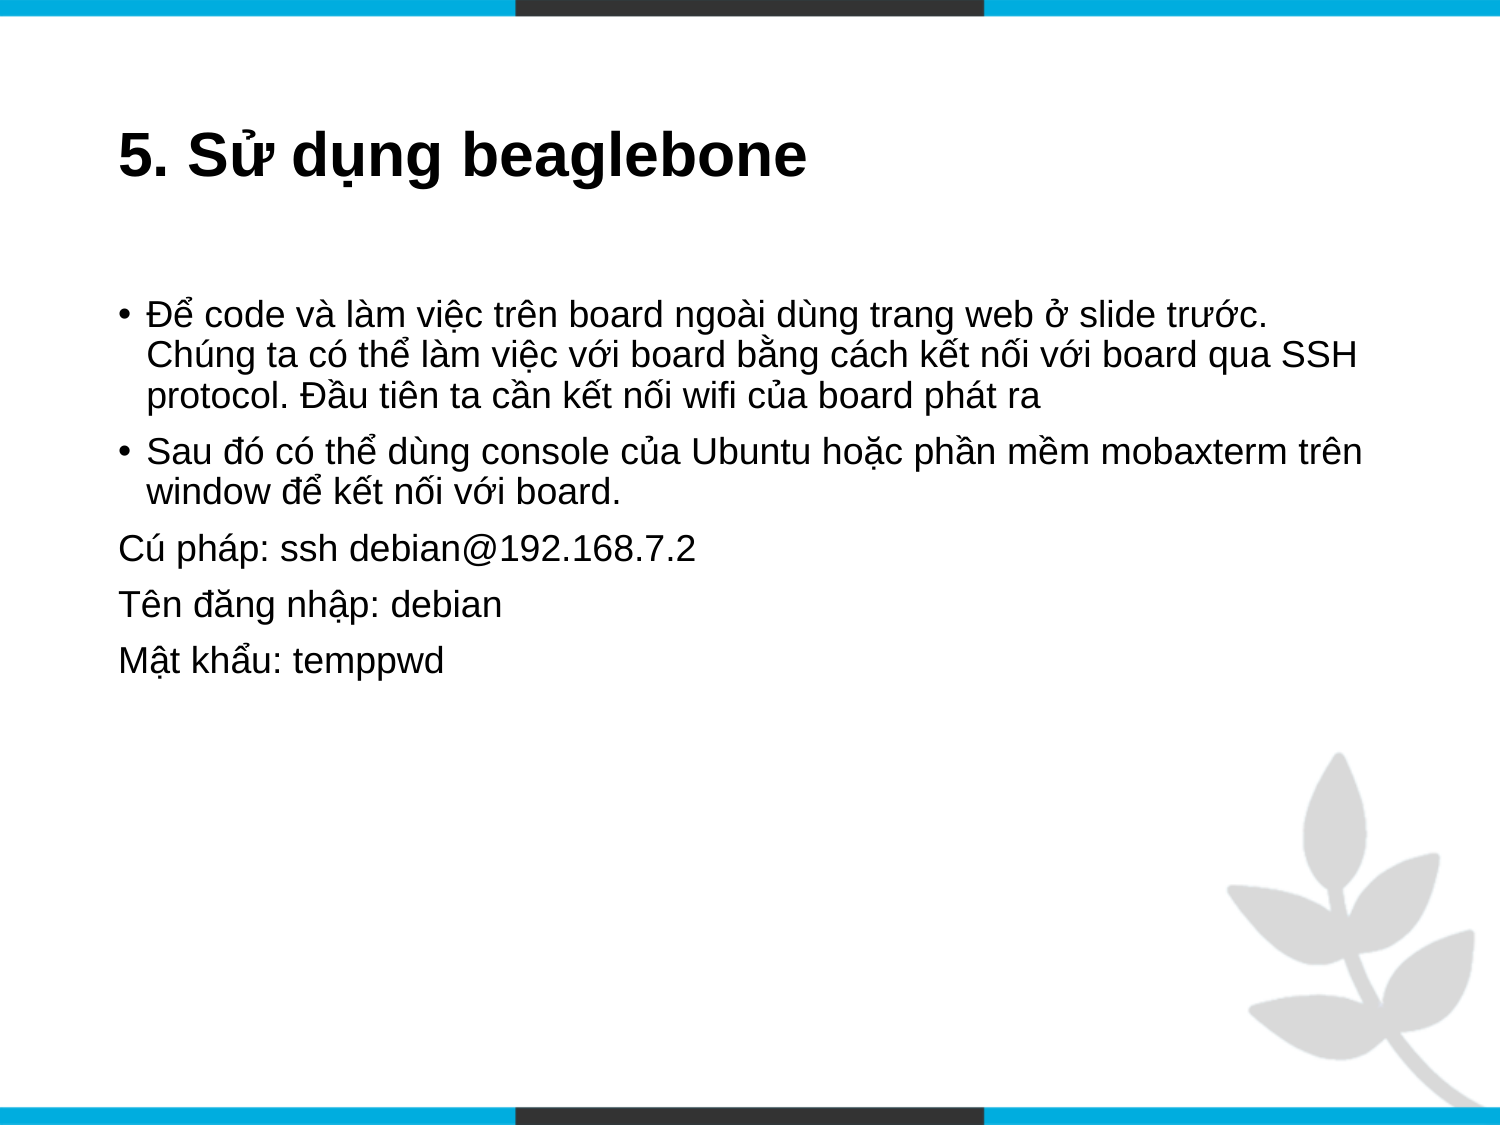

# 5. Sử dụng beaglebone
Để code và làm việc trên board ngoài dùng trang web ở slide trước. Chúng ta có thể làm việc với board bằng cách kết nối với board qua SSH protocol. Đầu tiên ta cần kết nối wifi của board phát ra
Sau đó có thể dùng console của Ubuntu hoặc phần mềm mobaxterm trên window để kết nối với board.
Cú pháp: ssh debian@192.168.7.2
Tên đăng nhập: debian
Mật khẩu: temppwd